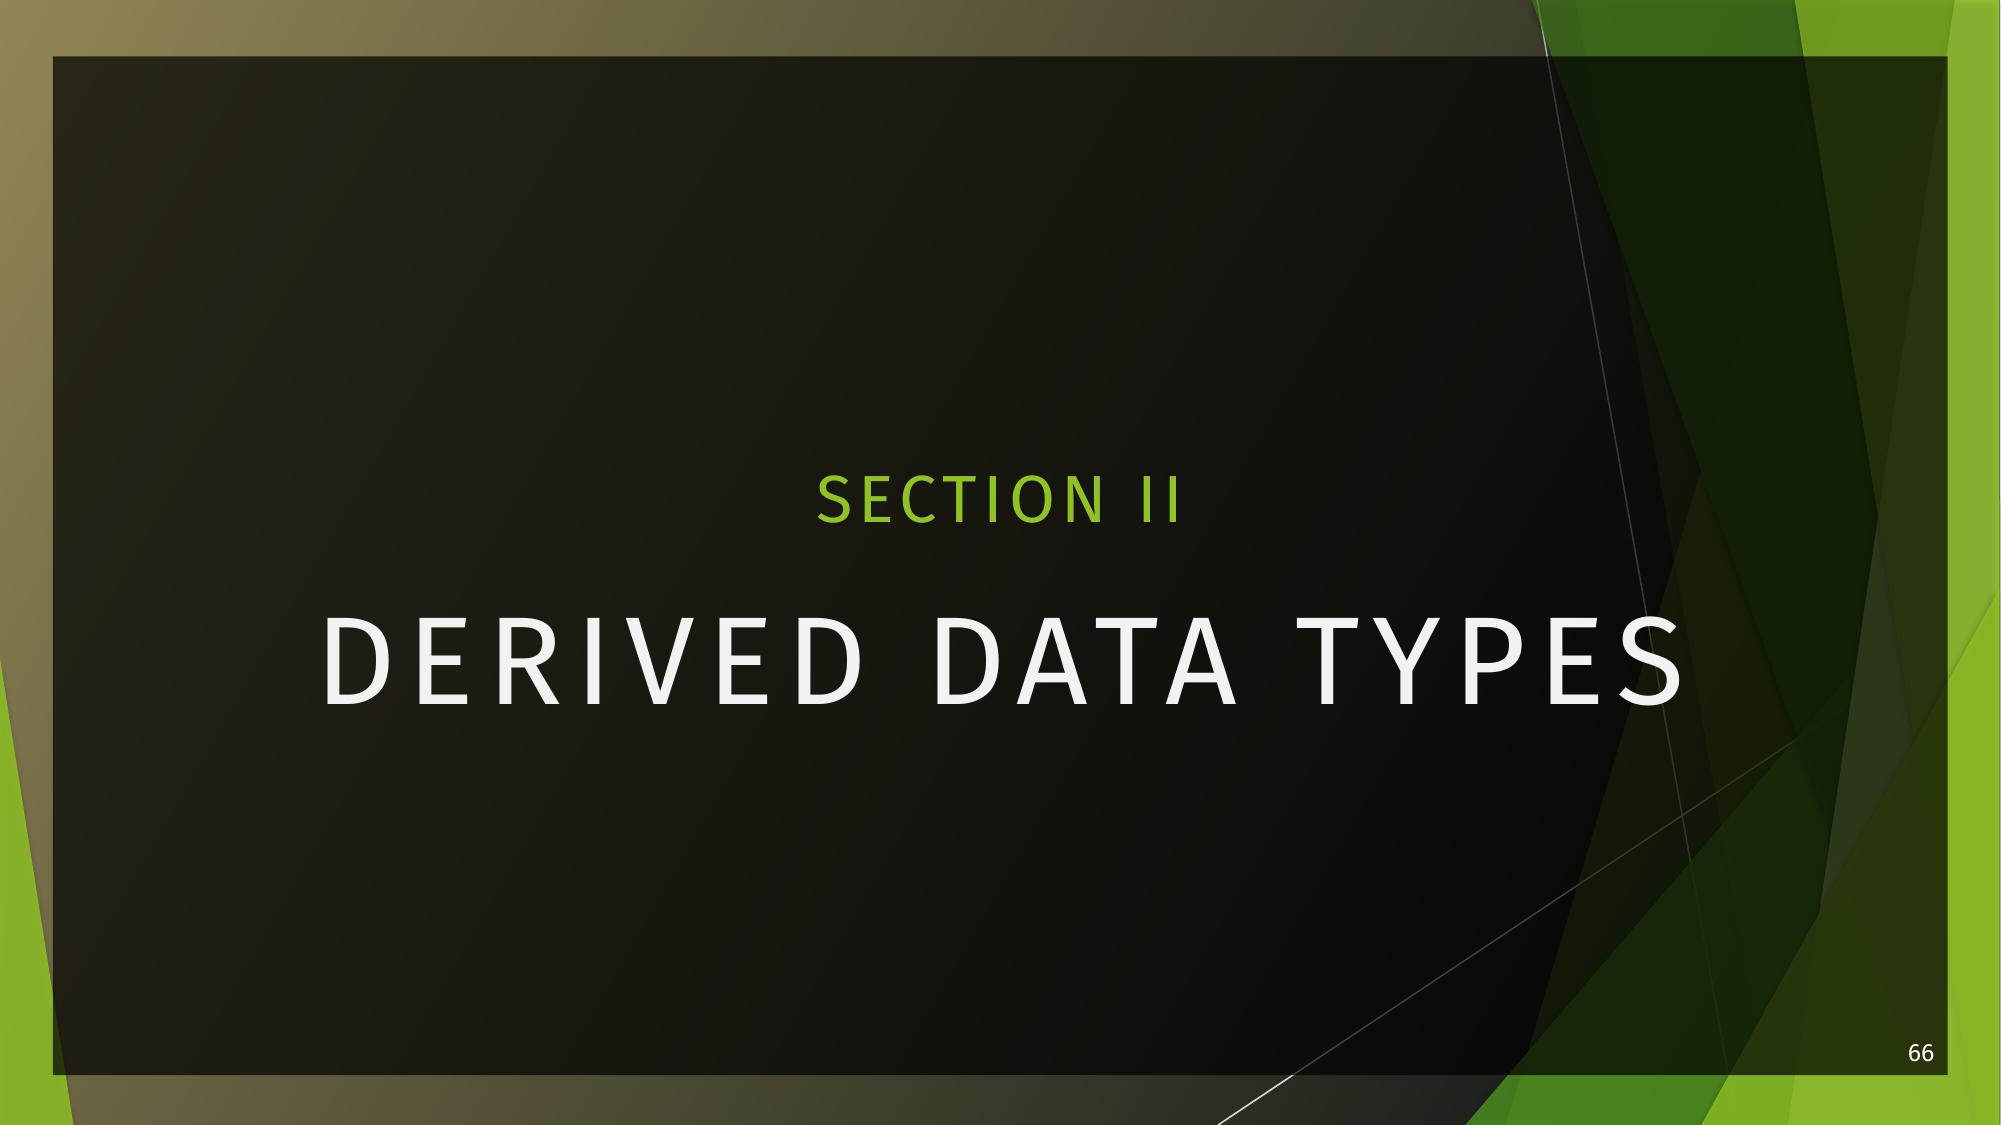

# Section II
Derived Data Types
66